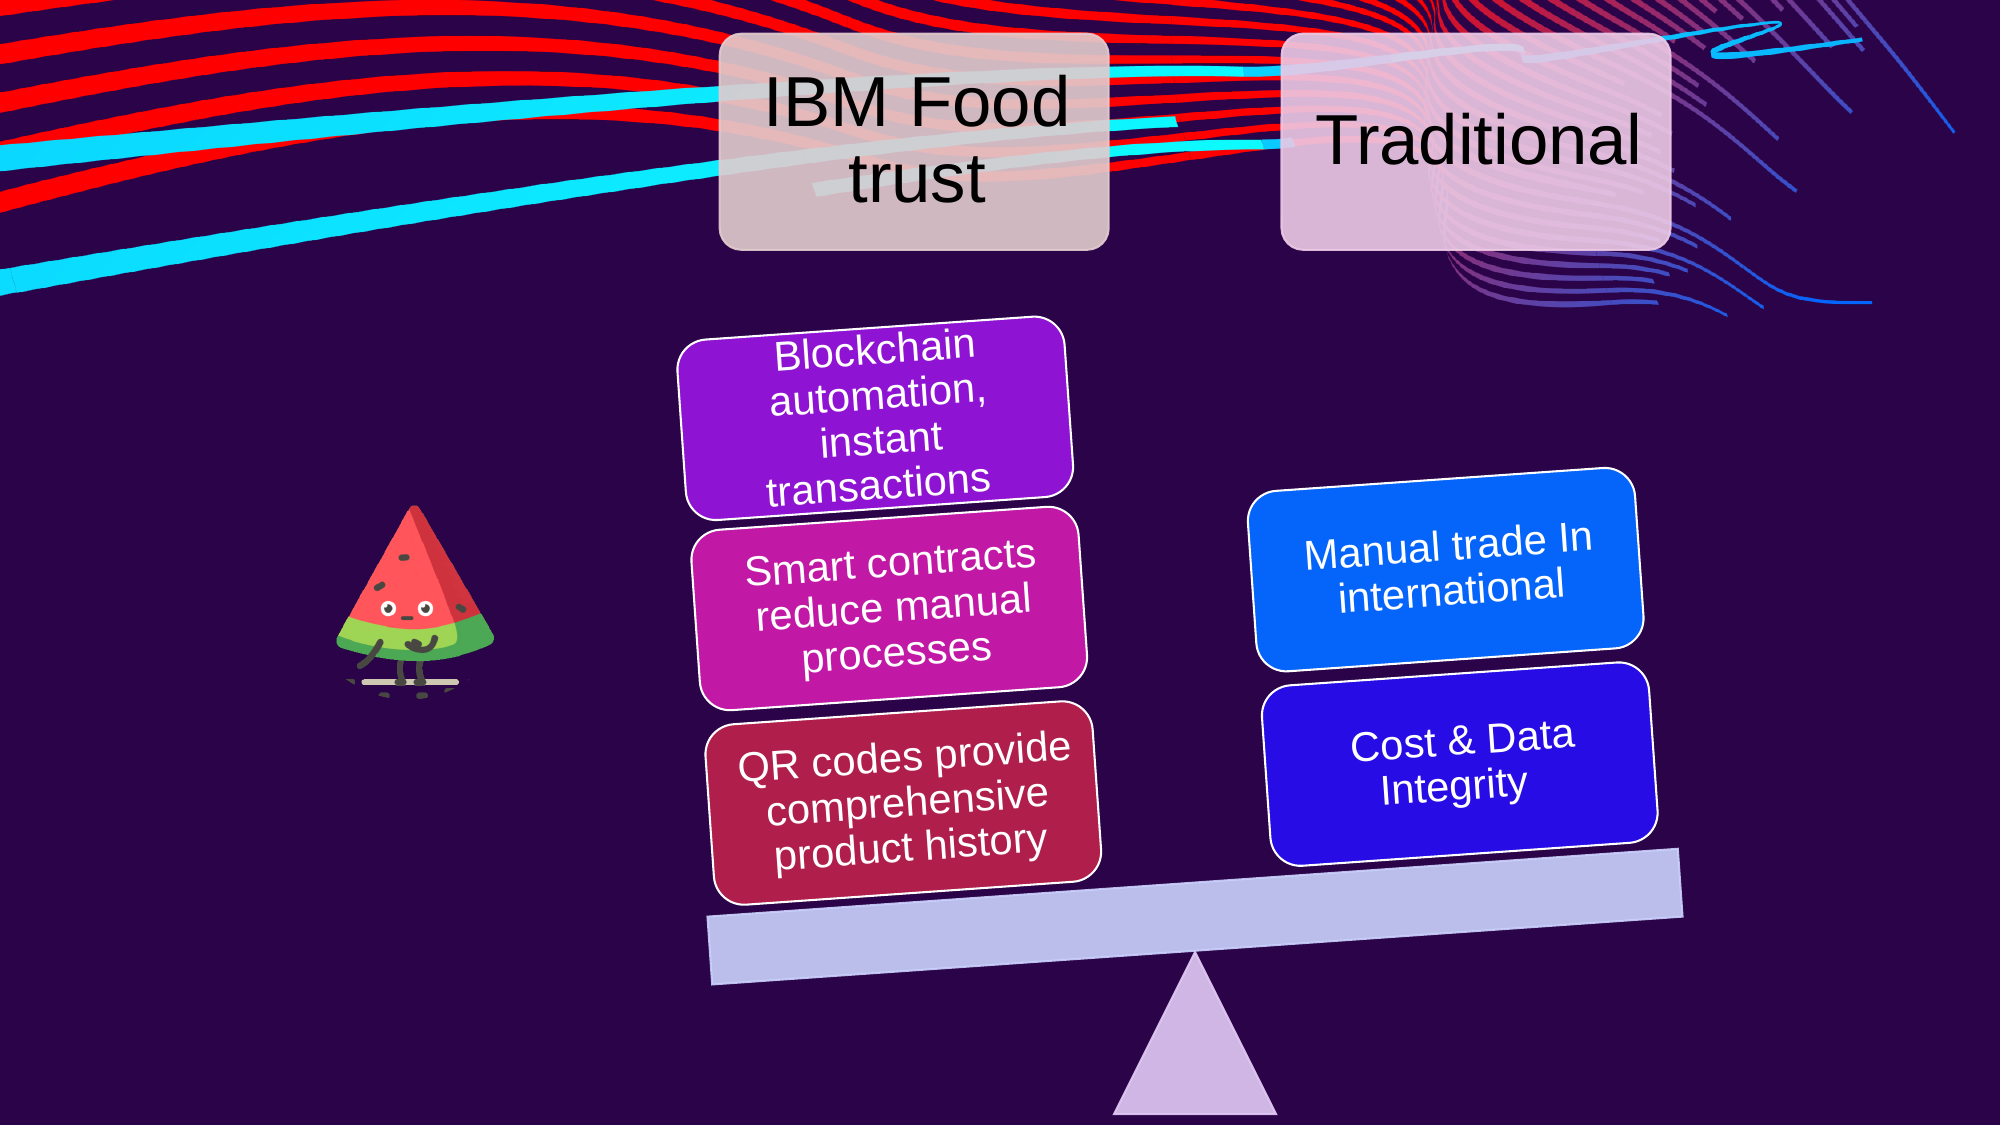

IBM Food trust
Traditional
QR codes provide comprehensive product history
Smart contracts reduce manual processes
Blockchain automation, instant transactions
Cost & Data Integrity
Manual trade In international